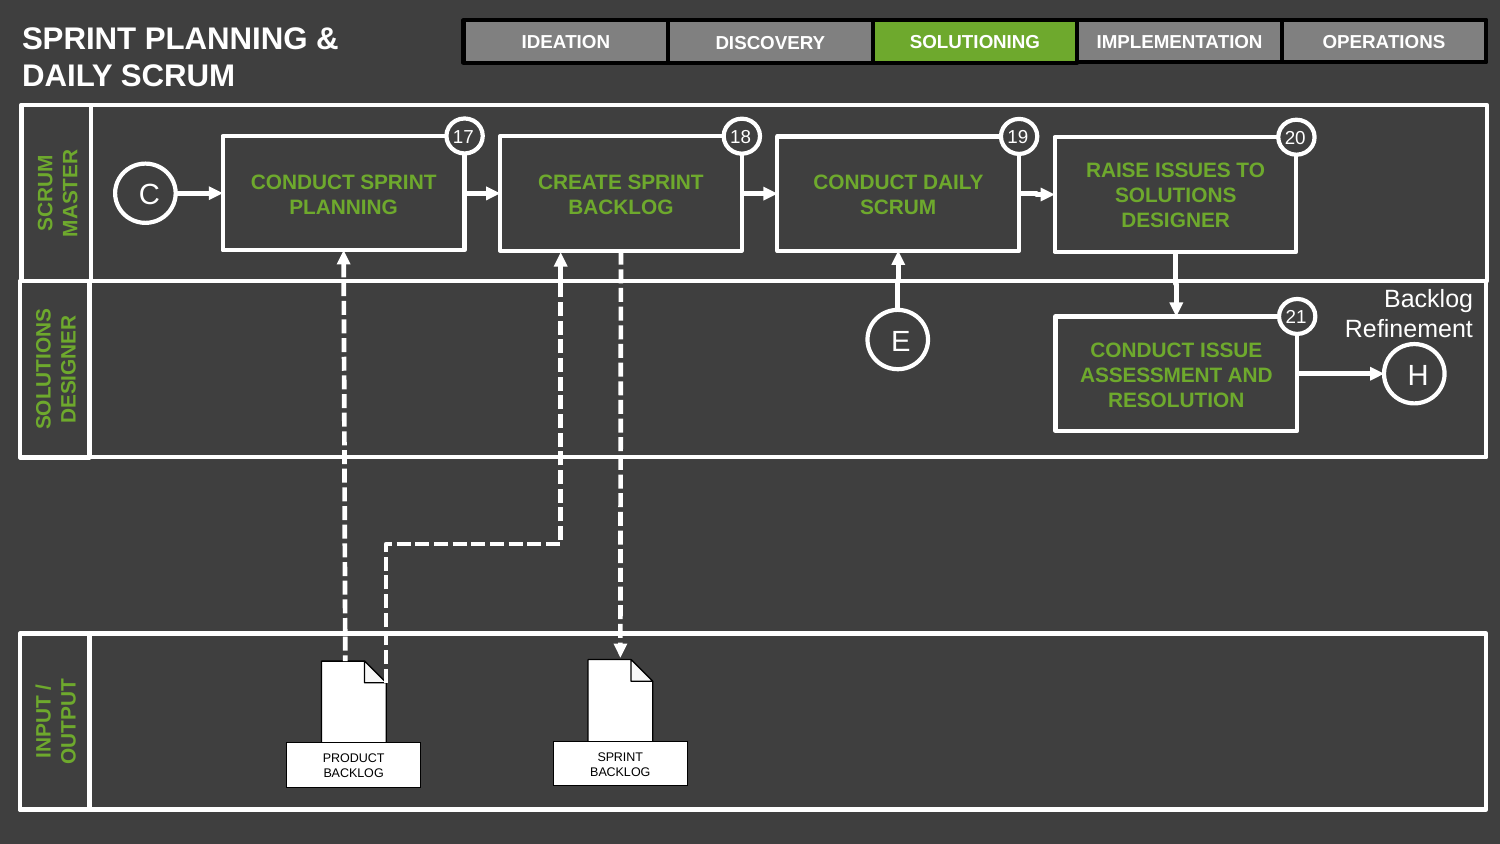

SPRINT PLANNING &
DAILY SCRUM
IMPLEMENTATION
OPERATIONS
IDEATION
SOLUTIONING
DISCOVERY

17

CONDUCT SPRINT PLANNING
18

CREATE SPRINT BACKLOG
19

CONDUCT DAILY SCRUM
20

RAISE ISSUES TO SOLUTIONS DESIGNER
SCRUM MASTER
C
Backlog
Refinement

21

CONDUCT ISSUE ASSESSMENT AND RESOLUTION
E
SOLUTIONS DESIGNER
H

SPRINT BACKLOG

PRODUCT BACKLOG
INPUT / OUTPUT